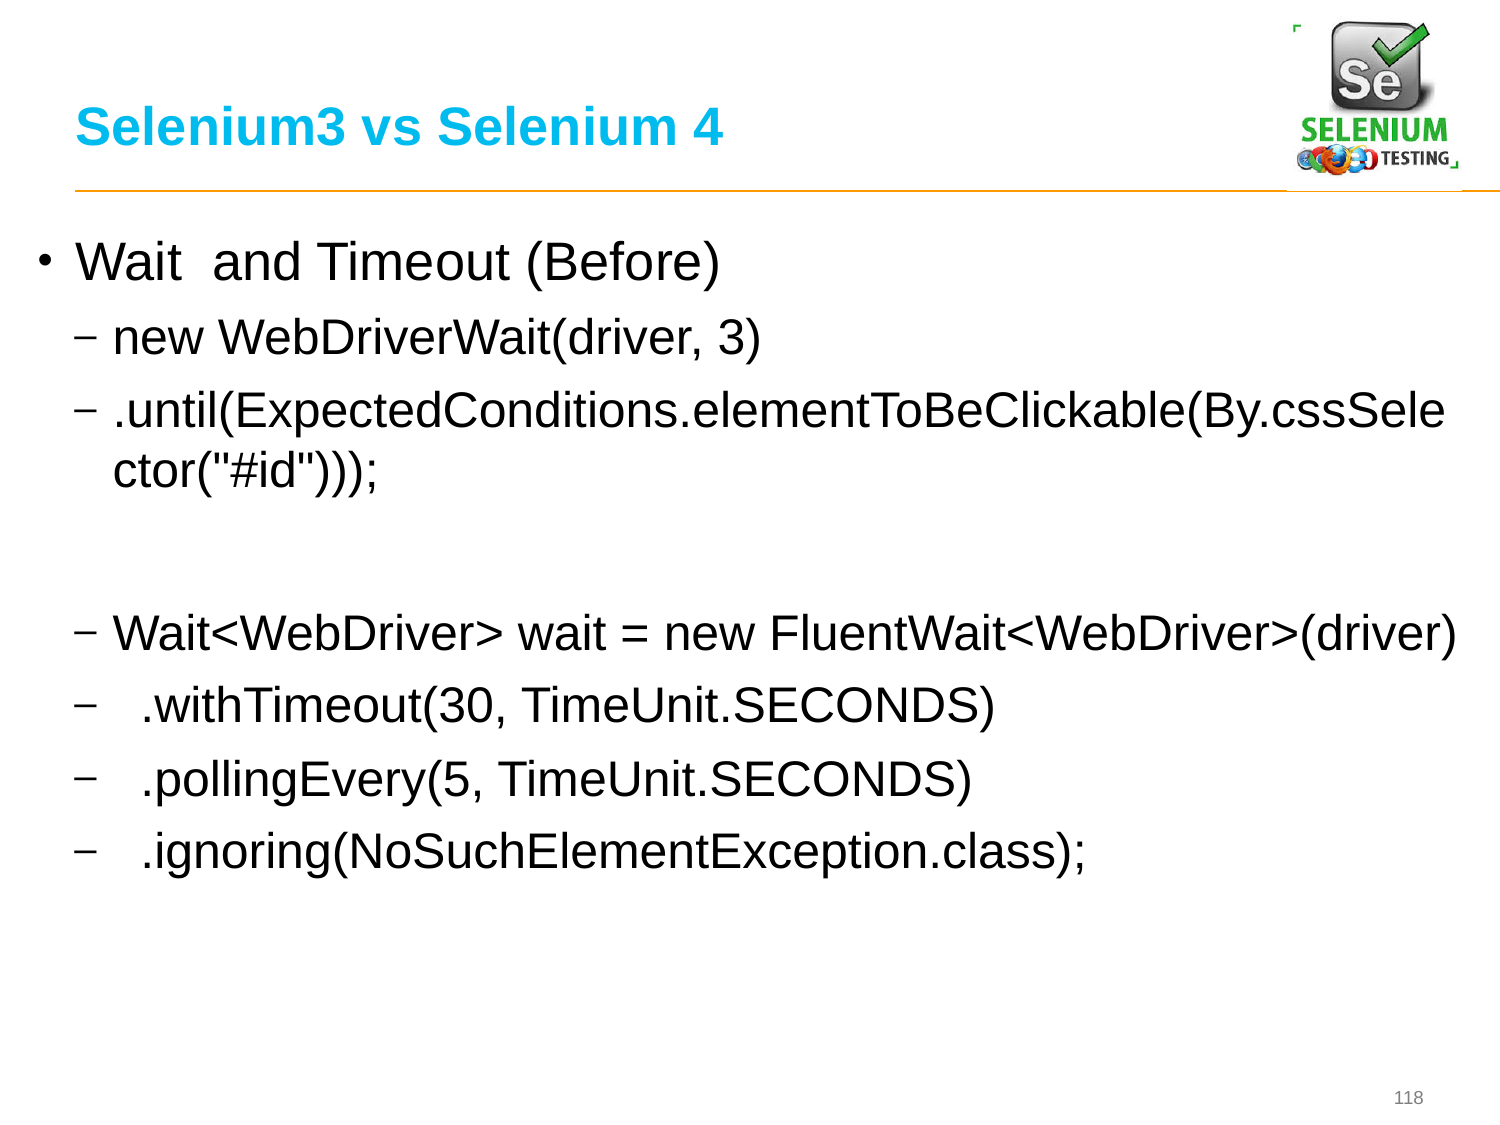

# Selenium3 vs Selenium 4
Wait  and Timeout (Before)
new WebDriverWait(driver, 3)
.until(ExpectedConditions.elementToBeClickable(By.cssSelector("#id")));

Wait<WebDriver> wait = new FluentWait<WebDriver>(driver)
  .withTimeout(30, TimeUnit.SECONDS)
  .pollingEvery(5, TimeUnit.SECONDS)
  .ignoring(NoSuchElementException.class);